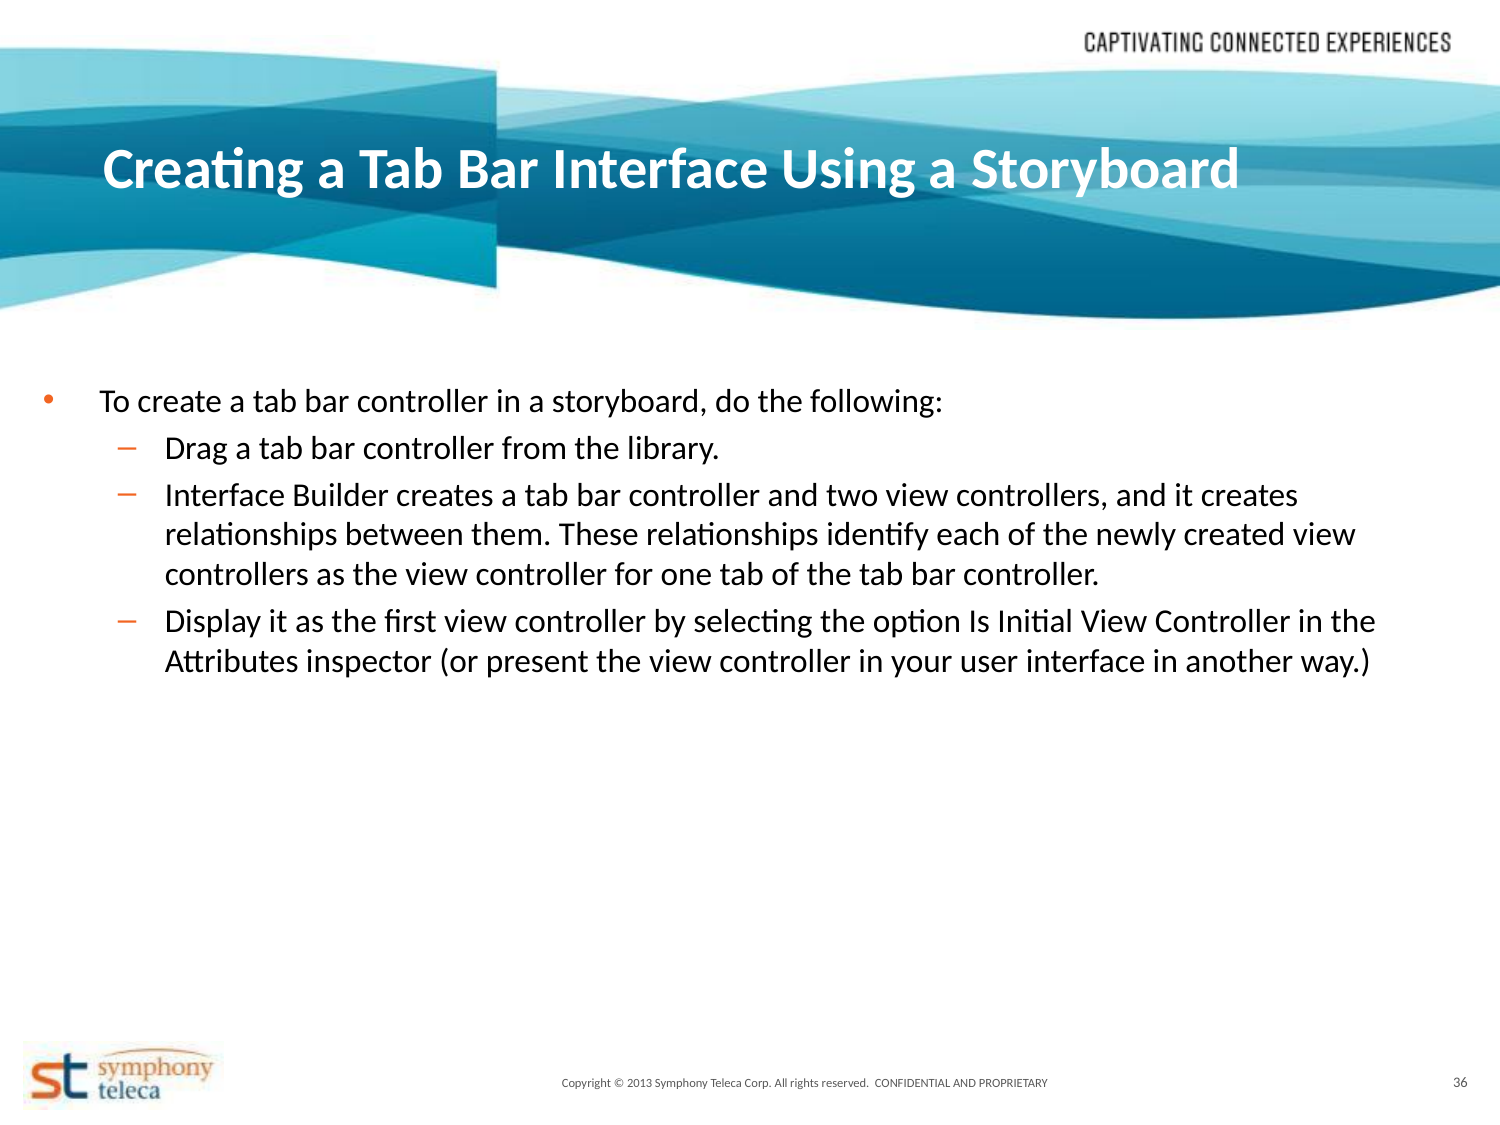

Creating a Tab Bar Interface Using a Storyboard

To create a tab bar controller in a storyboard, do the following:
Drag a tab bar controller from the library.
Interface Builder creates a tab bar controller and two view controllers, and it creates relationships between them. These relationships identify each of the newly created view controllers as the view controller for one tab of the tab bar controller.
Display it as the first view controller by selecting the option Is Initial View Controller in the Attributes inspector (or present the view controller in your user interface in another way.)